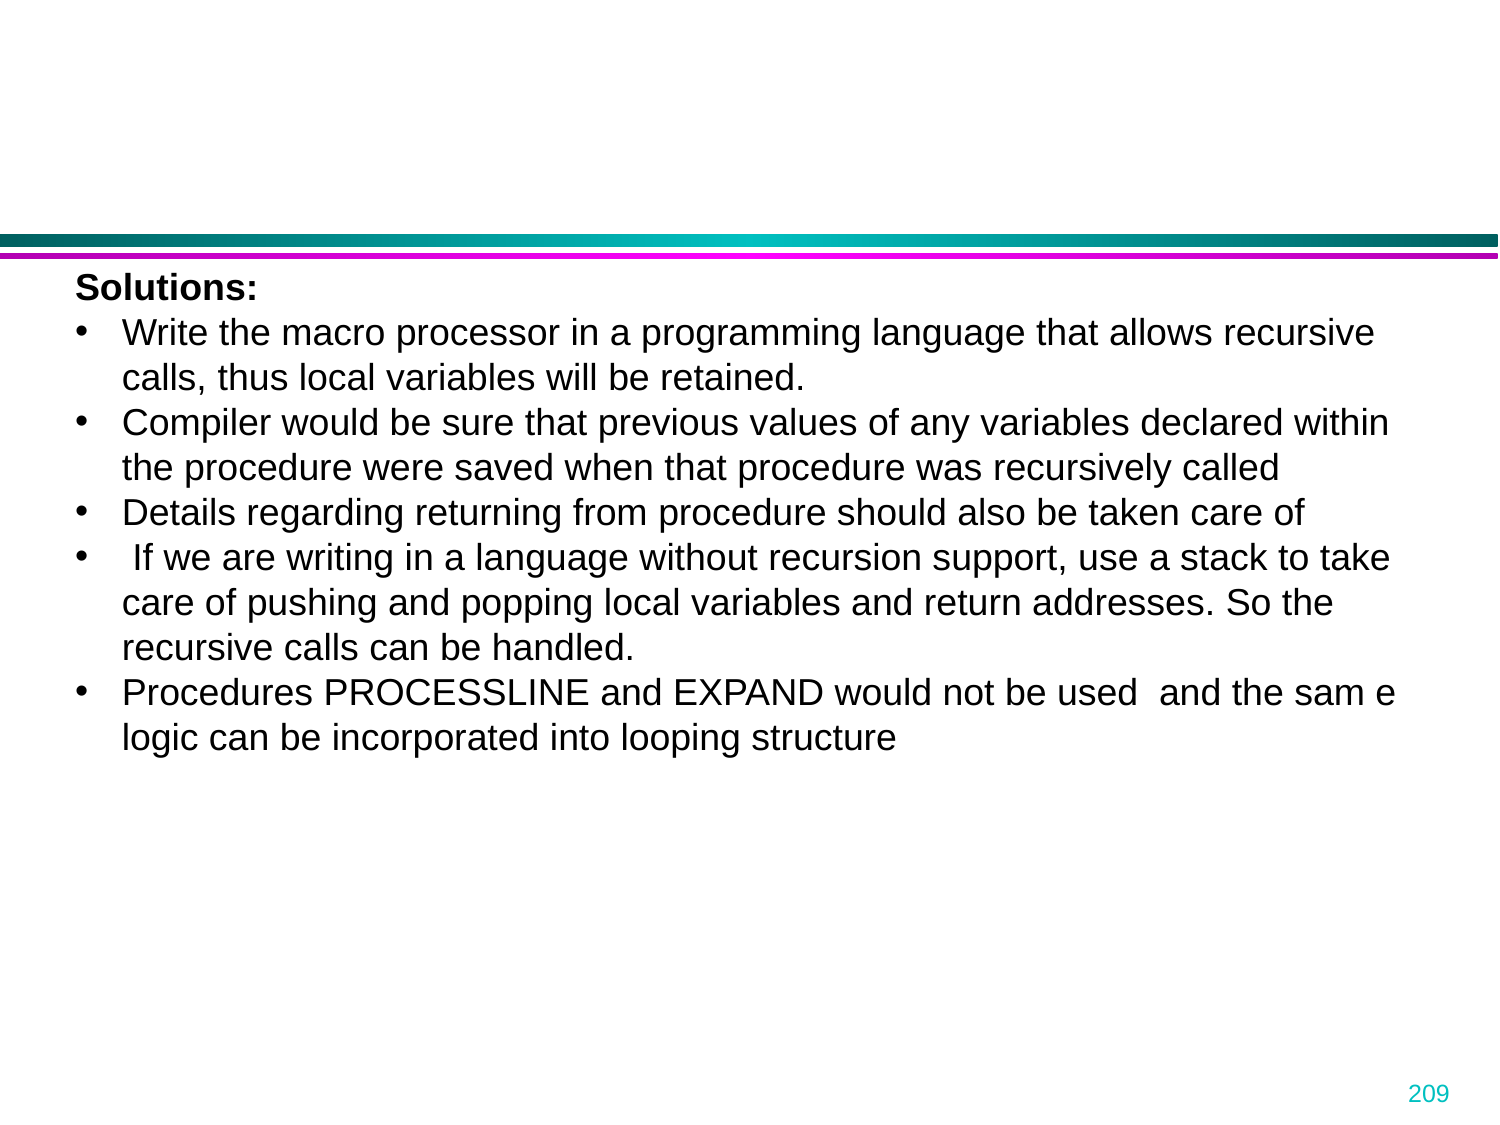

Solutions:
Write the macro processor in a programming language that allows recursive calls, thus local variables will be retained.
Compiler would be sure that previous values of any variables declared within the procedure were saved when that procedure was recursively called
Details regarding returning from procedure should also be taken care of
 If we are writing in a language without recursion support, use a stack to take care of pushing and popping local variables and return addresses. So the recursive calls can be handled.
Procedures PROCESSLINE and EXPAND would not be used  and the sam e logic can be incorporated into looping structure